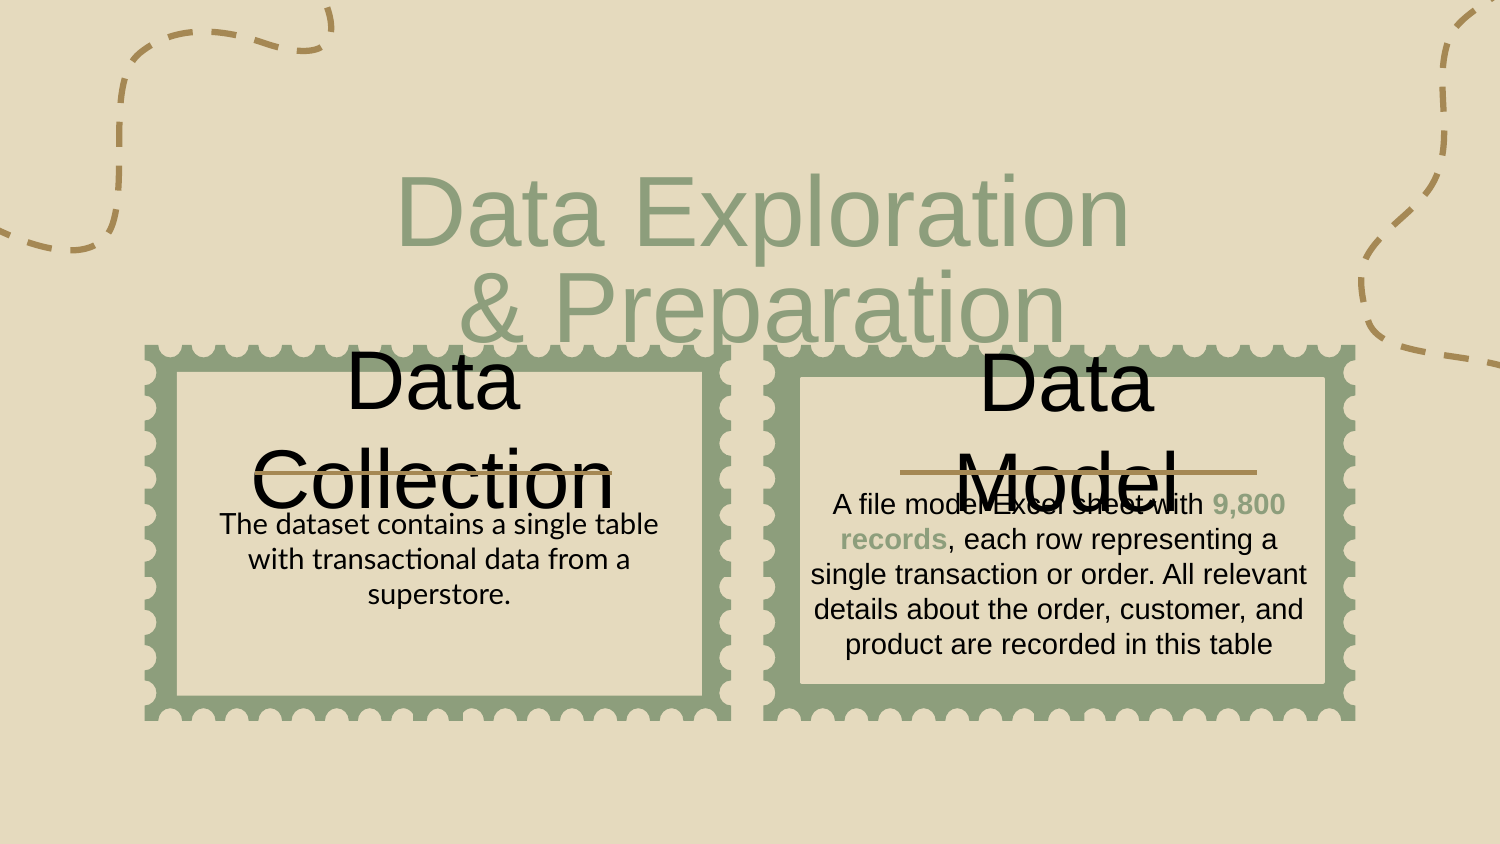

Data Exploration & Preparation

The dataset contains a single table with transactional data from a superstore.

# Data Collection
Data Model

A file model Excel sheet with 9,800 records, each row representing a single transaction or order. All relevant details about the order, customer, and product are recorded in this table